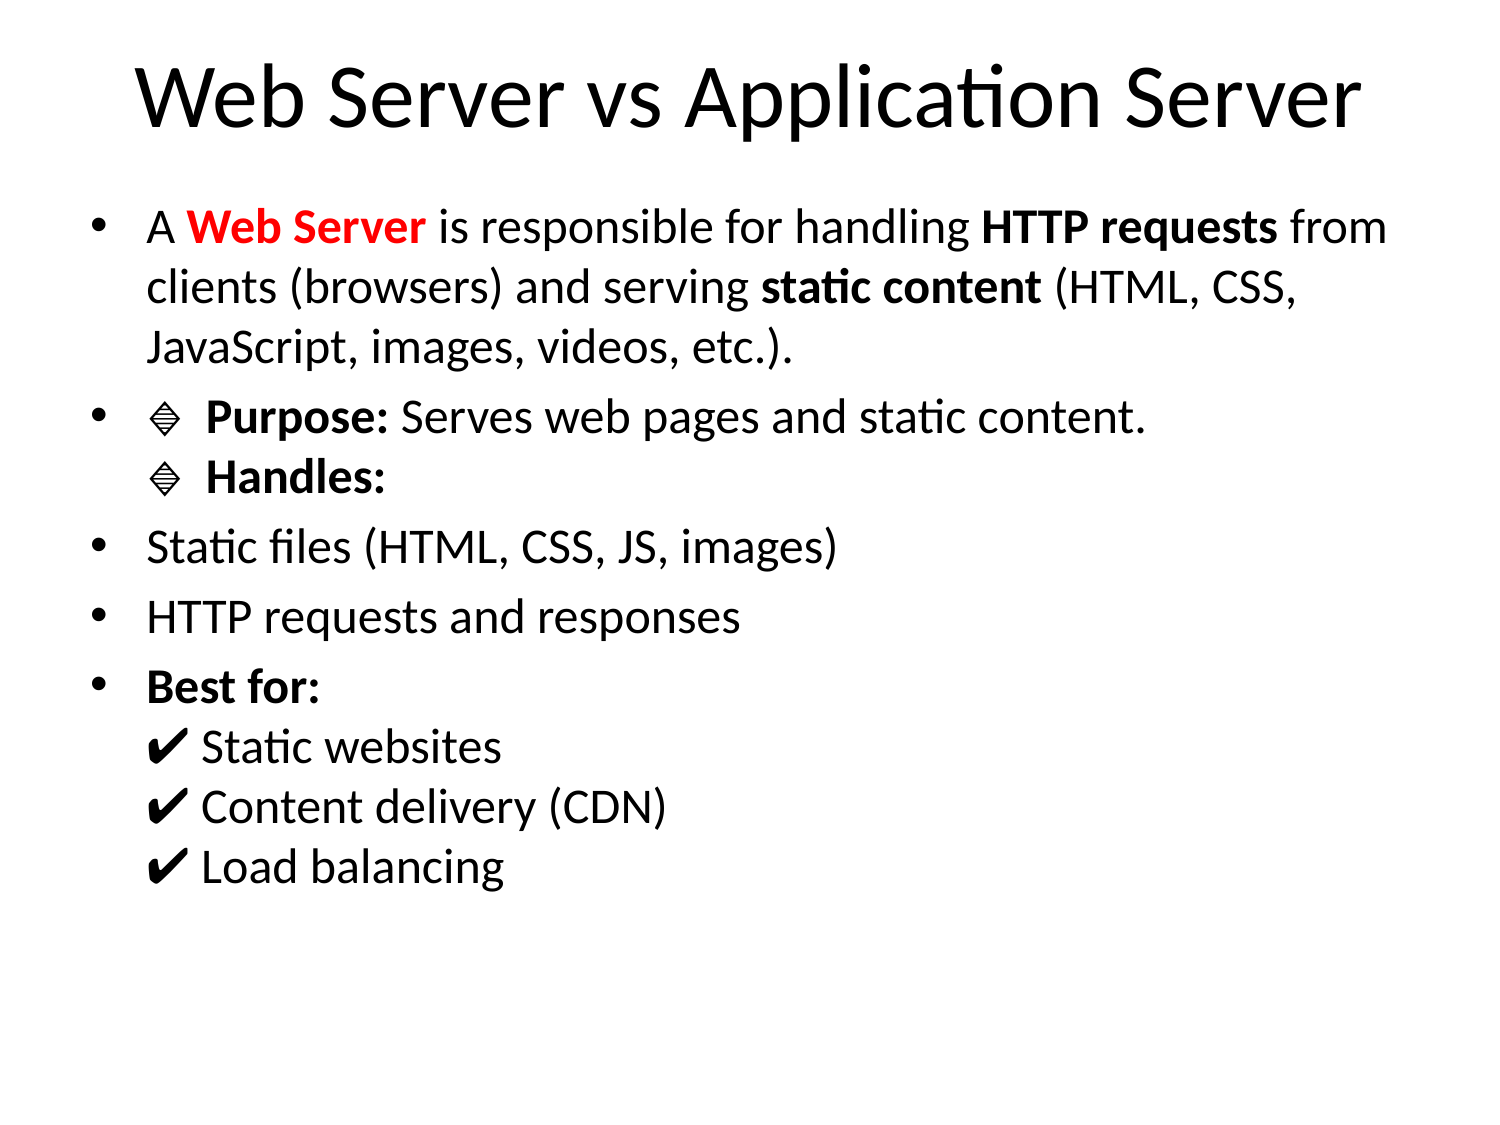

# Web Server vs Application Server
A Web Server is responsible for handling HTTP requests from clients (browsers) and serving static content (HTML, CSS, JavaScript, images, videos, etc.).
🔹  Purpose: Serves web pages and static content.
🔹  Handles:
Static files (HTML, CSS, JS, images)
HTTP requests and responses
Best for:
✔️ Static websites
✔️ Content delivery (CDN)
✔️ Load balancing